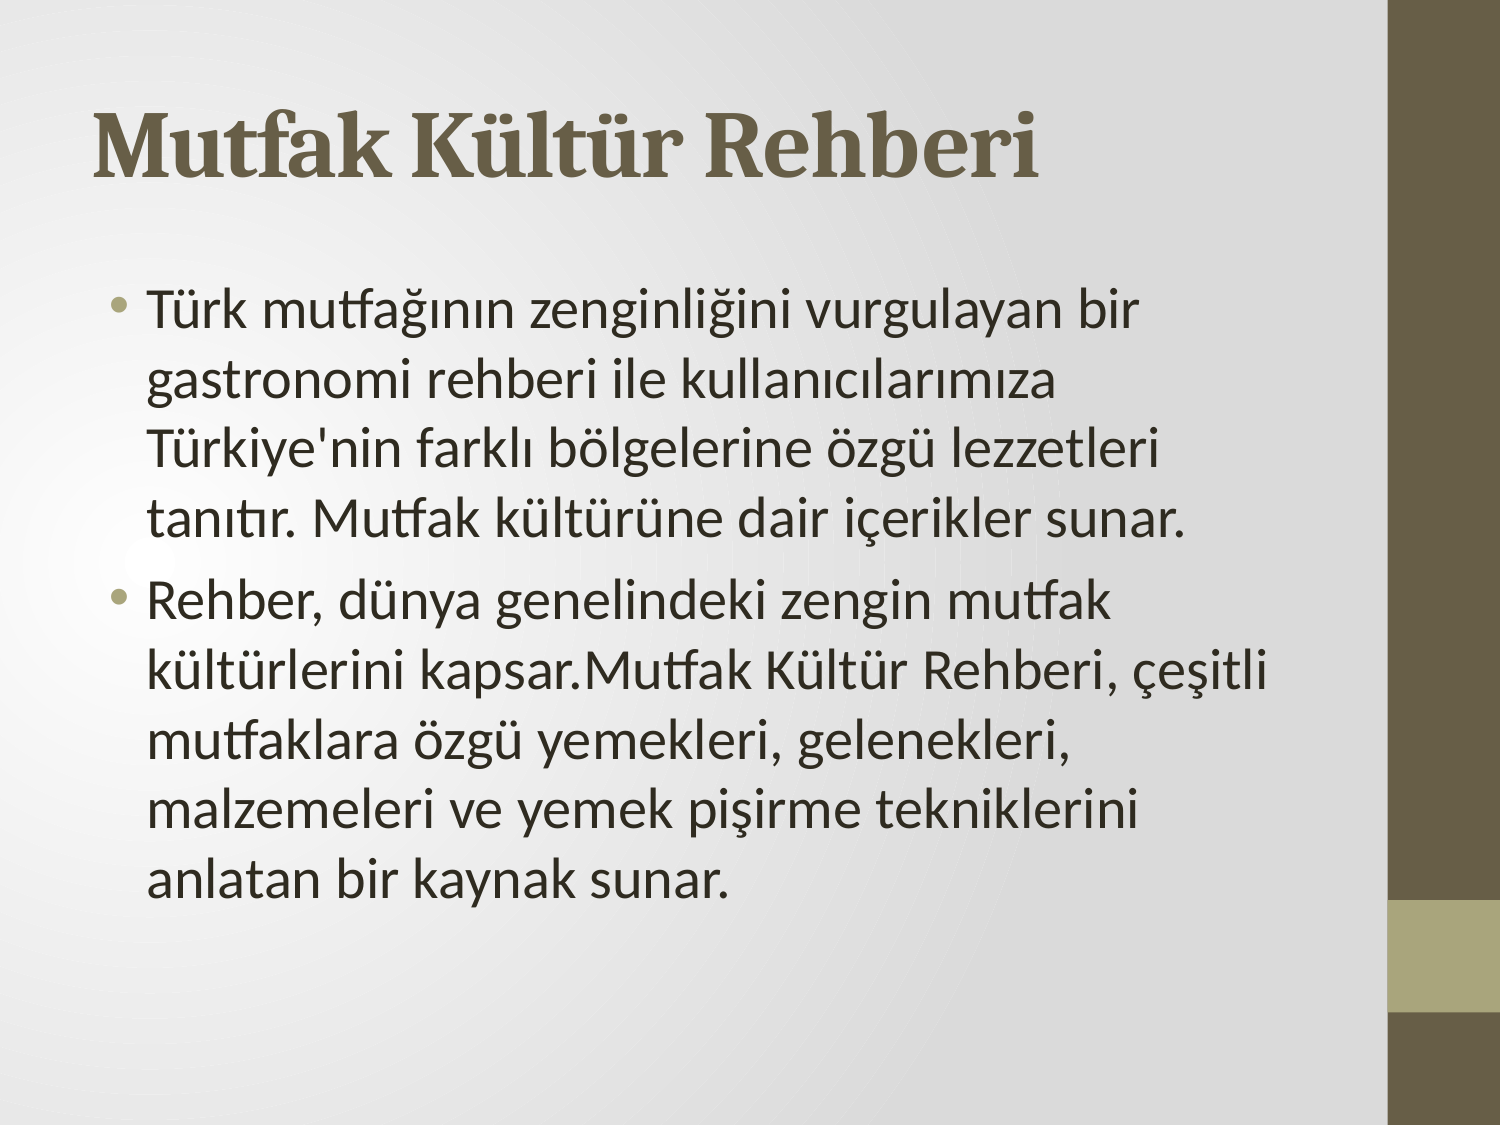

# Mutfak Kültür Rehberi
Türk mutfağının zenginliğini vurgulayan bir gastronomi rehberi ile kullanıcılarımıza Türkiye'nin farklı bölgelerine özgü lezzetleri tanıtır. Mutfak kültürüne dair içerikler sunar.
Rehber, dünya genelindeki zengin mutfak kültürlerini kapsar.Mutfak Kültür Rehberi, çeşitli mutfaklara özgü yemekleri, gelenekleri, malzemeleri ve yemek pişirme tekniklerini anlatan bir kaynak sunar.